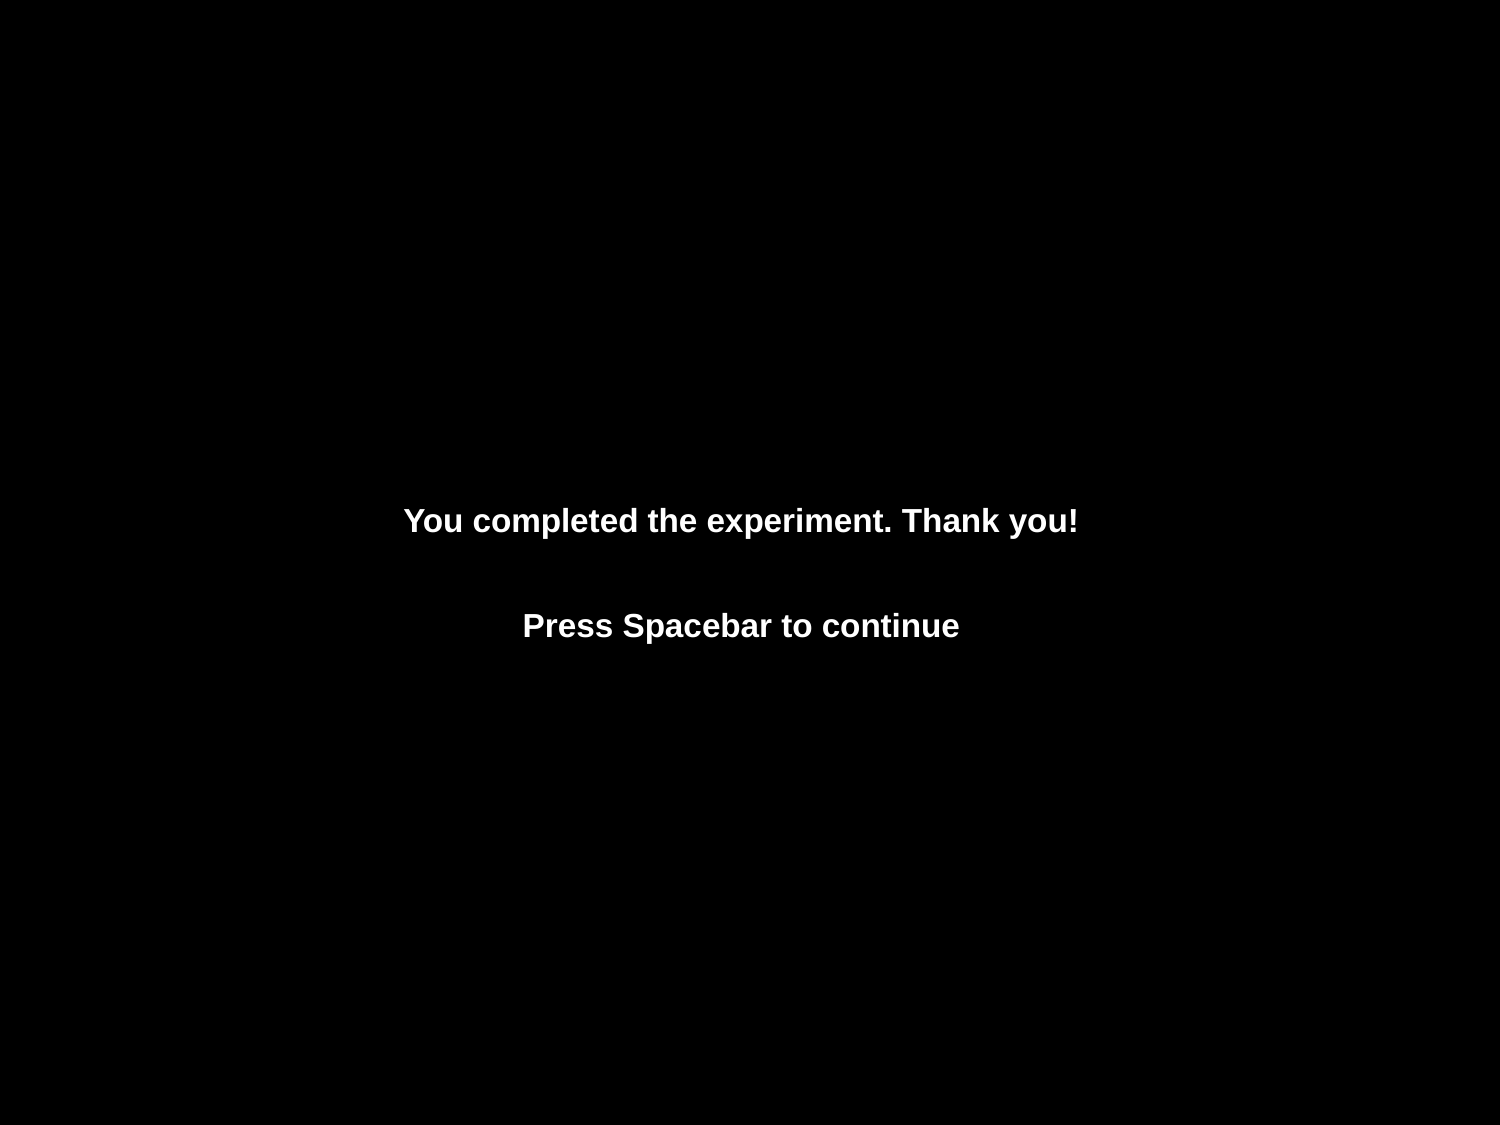

You completed the experiment. Thank you!

Press Spacebar to continue